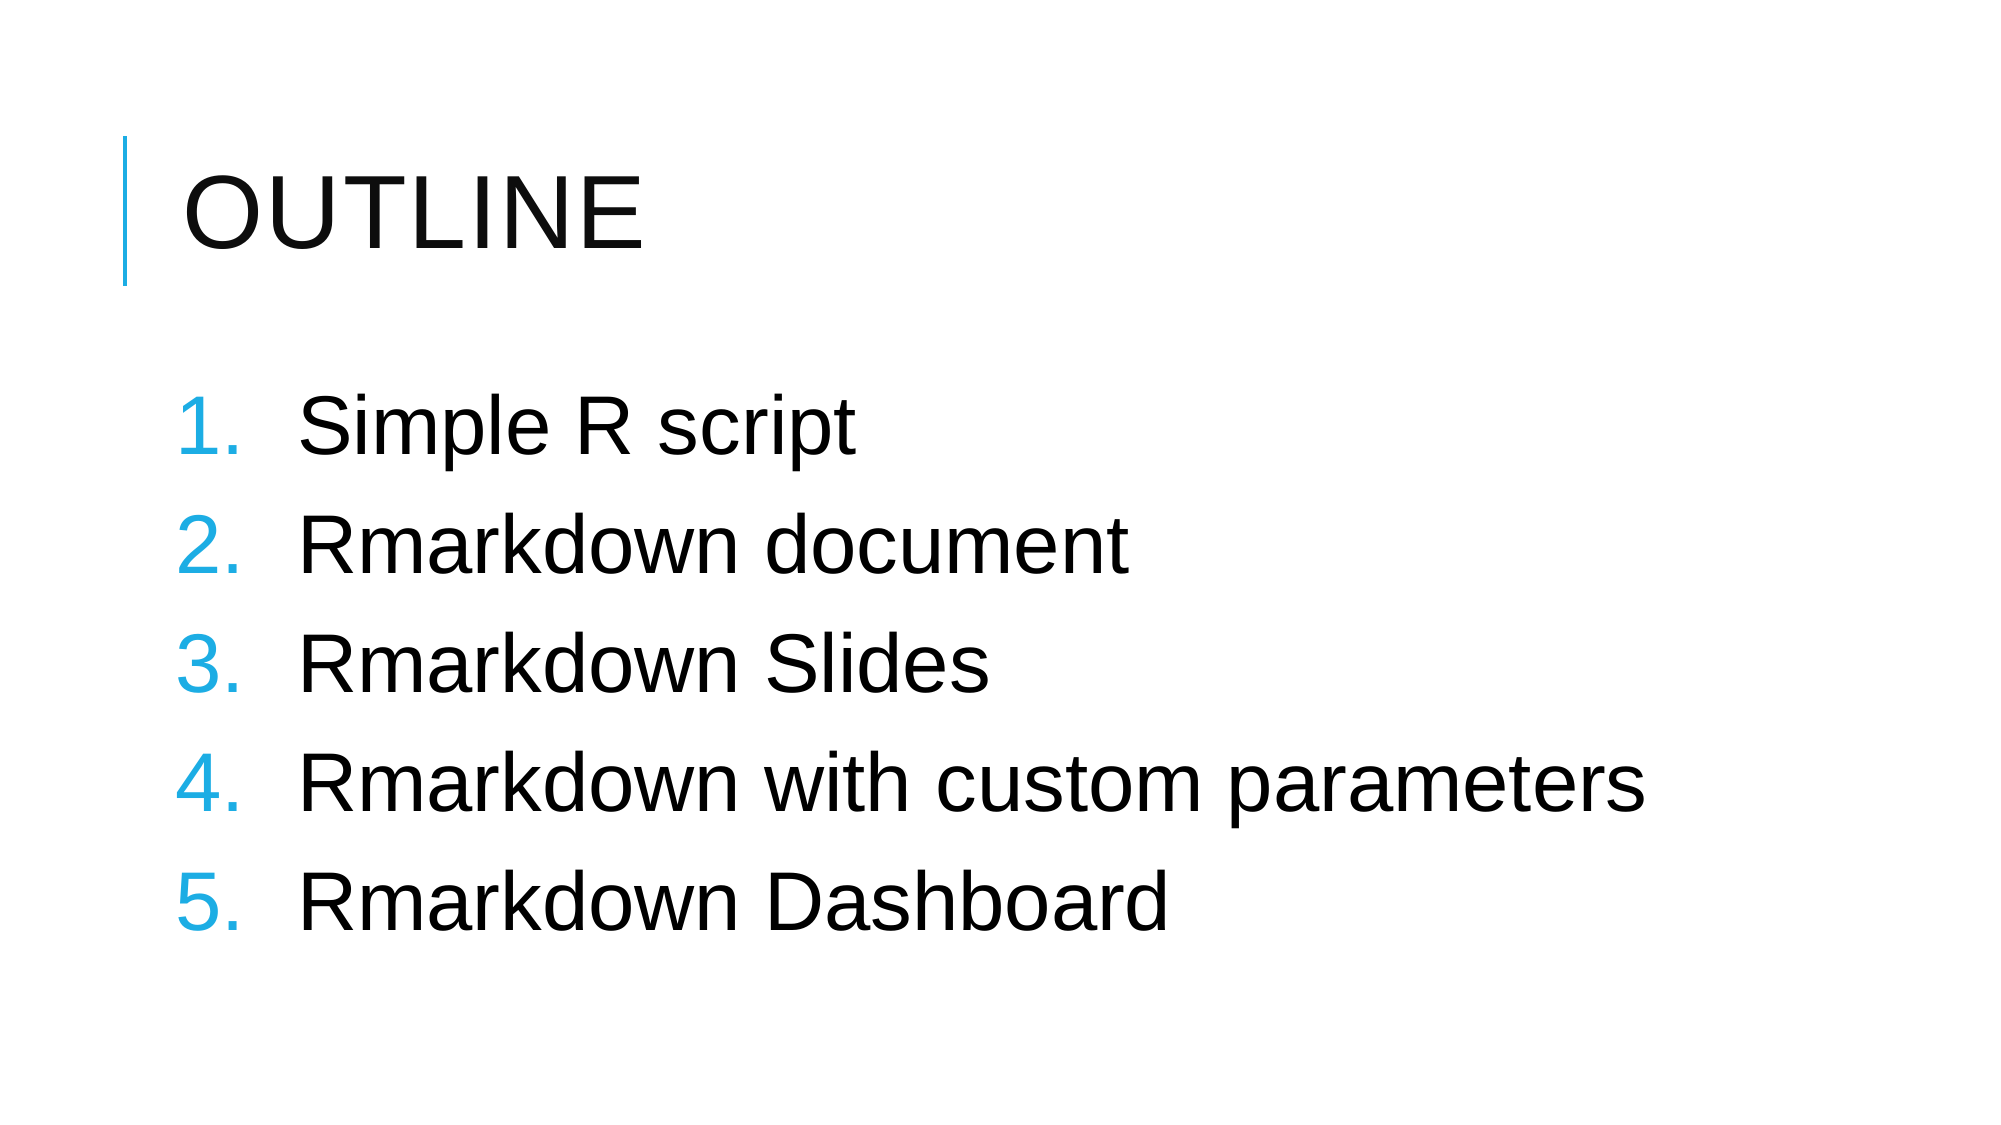

# Outline
Simple R script
Rmarkdown document
Rmarkdown Slides
Rmarkdown with custom parameters
Rmarkdown Dashboard